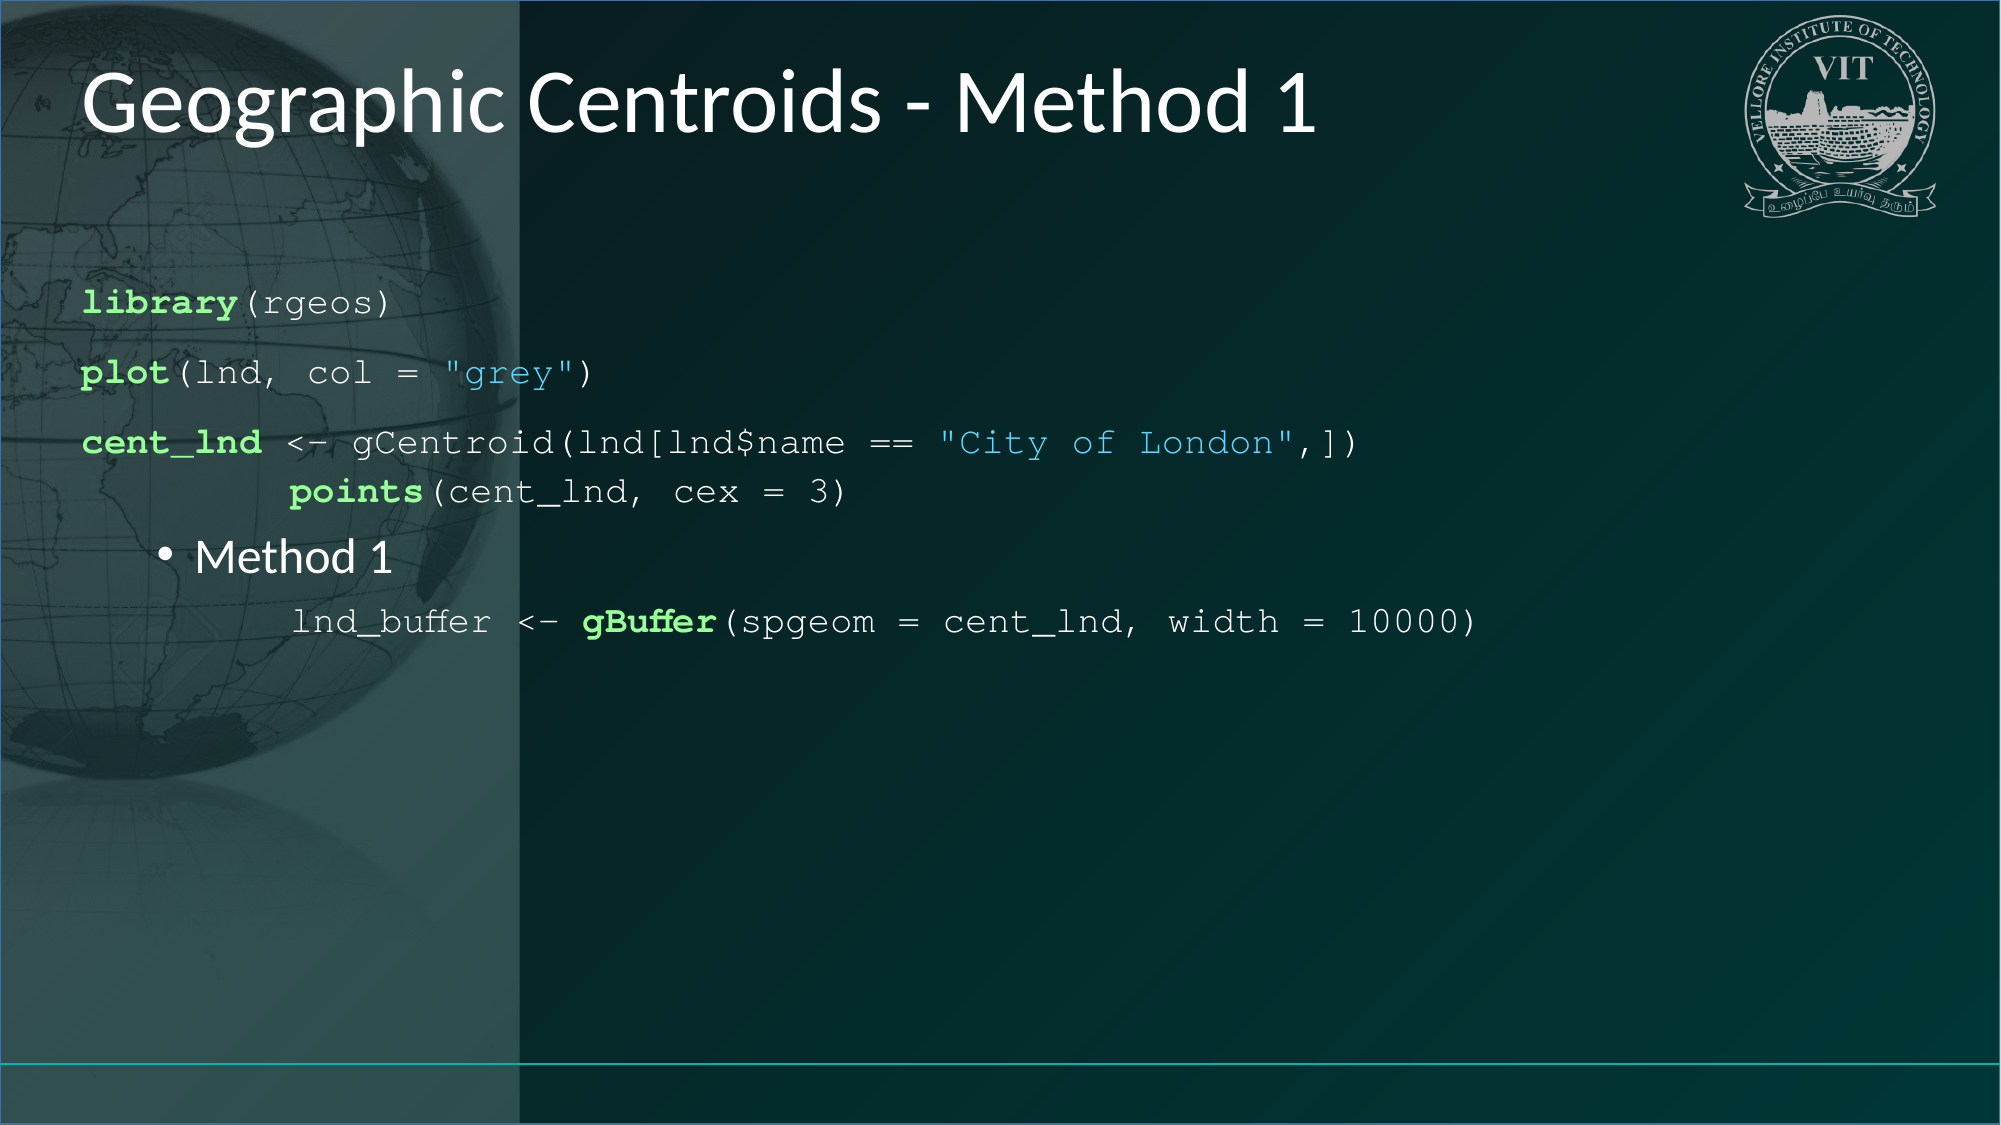

# Geographic Centroids - Method 1
library(rgeos)
plot(lnd, col = "grey")
cent_lnd <- gCentroid(lnd[lnd$name == "City of London",])
points(cent_lnd, cex = 3)
Method 1
lnd_buffer <- gBuffer(spgeom = cent_lnd, width = 10000)